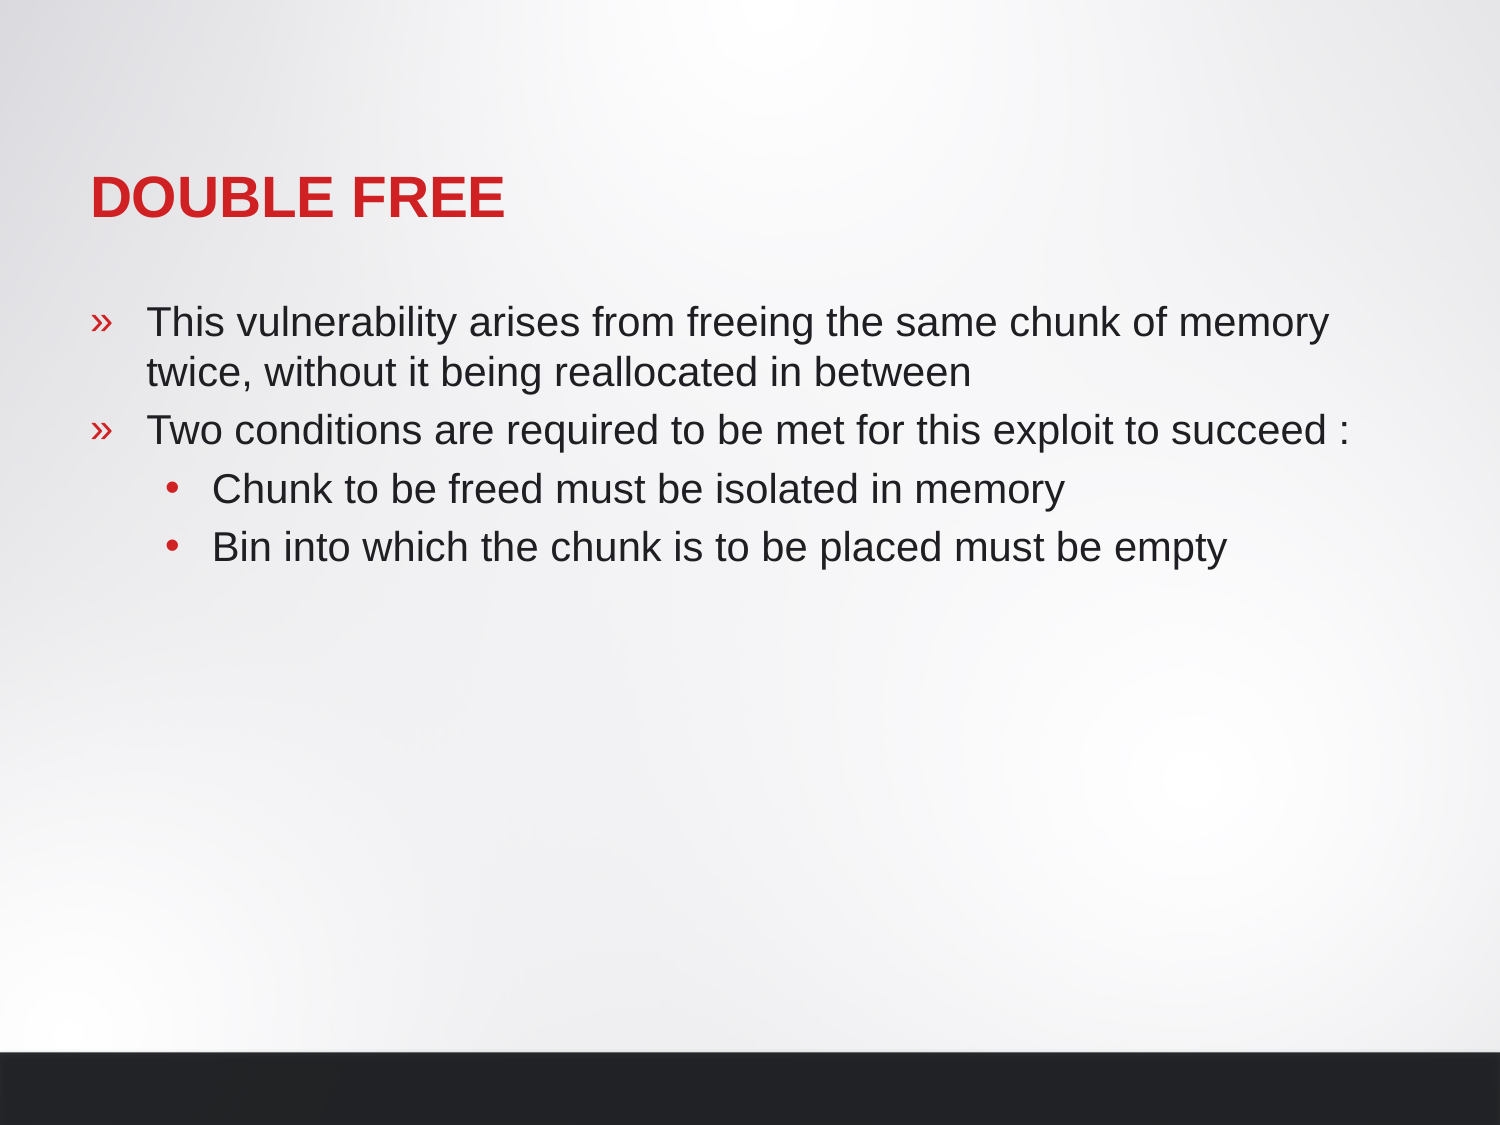

# Double free
This vulnerability arises from freeing the same chunk of memory twice, without it being reallocated in between
Two conditions are required to be met for this exploit to succeed :
Chunk to be freed must be isolated in memory
Bin into which the chunk is to be placed must be empty